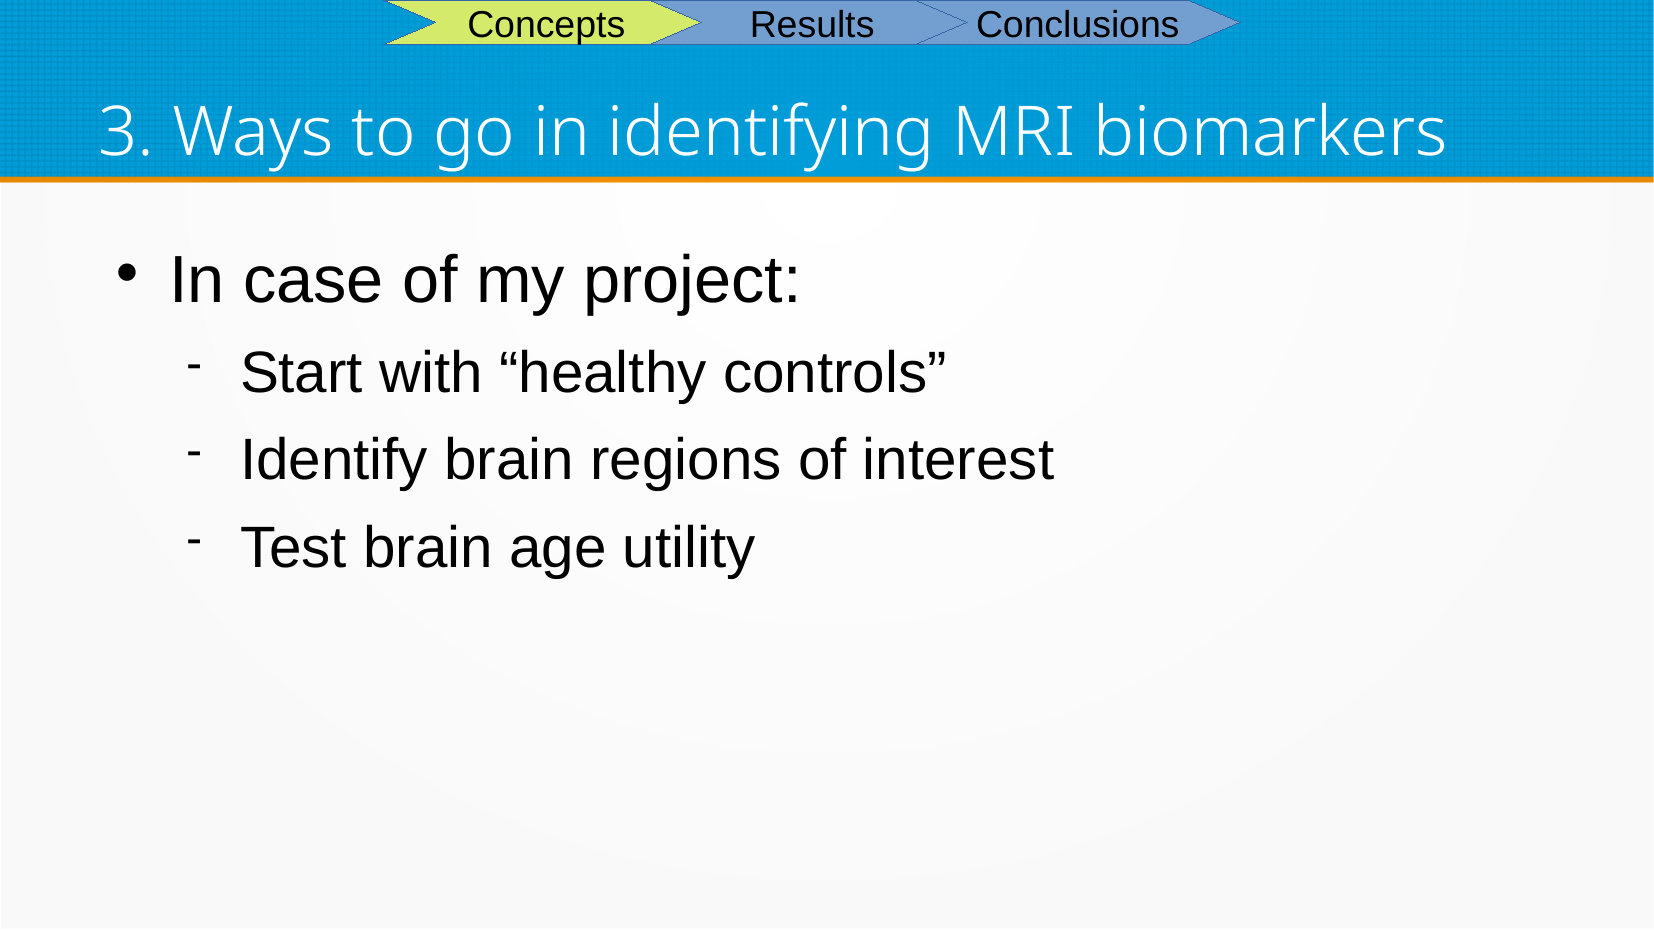

Concepts
Results
Conclusions
# 3. Ways to go in identifying MRI biomarkers
In case of my project:
Start with “healthy controls”
Identify brain regions of interest
Test brain age utility